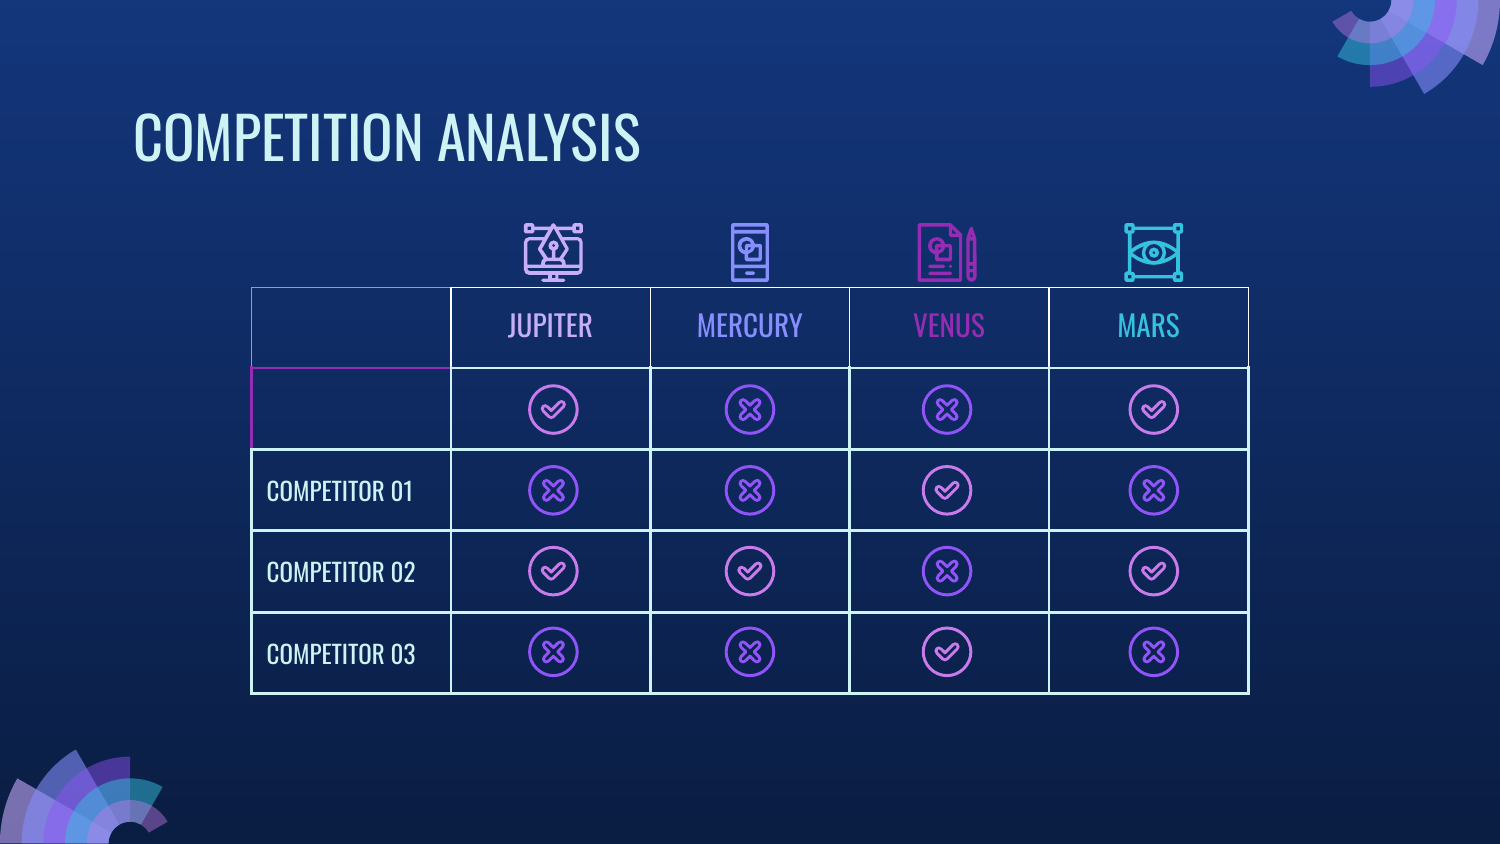

# COMPETITION ANALYSIS

|  | JUPITER | MERCURY | VENUS | MARS |
| --- | --- | --- | --- | --- |
|  |  |  |  |  |
| COMPETITOR 01 |  |  |  |  |
| COMPETITOR 02 |  |  |  |  |
| COMPETITOR 03 |  |  |  |  |